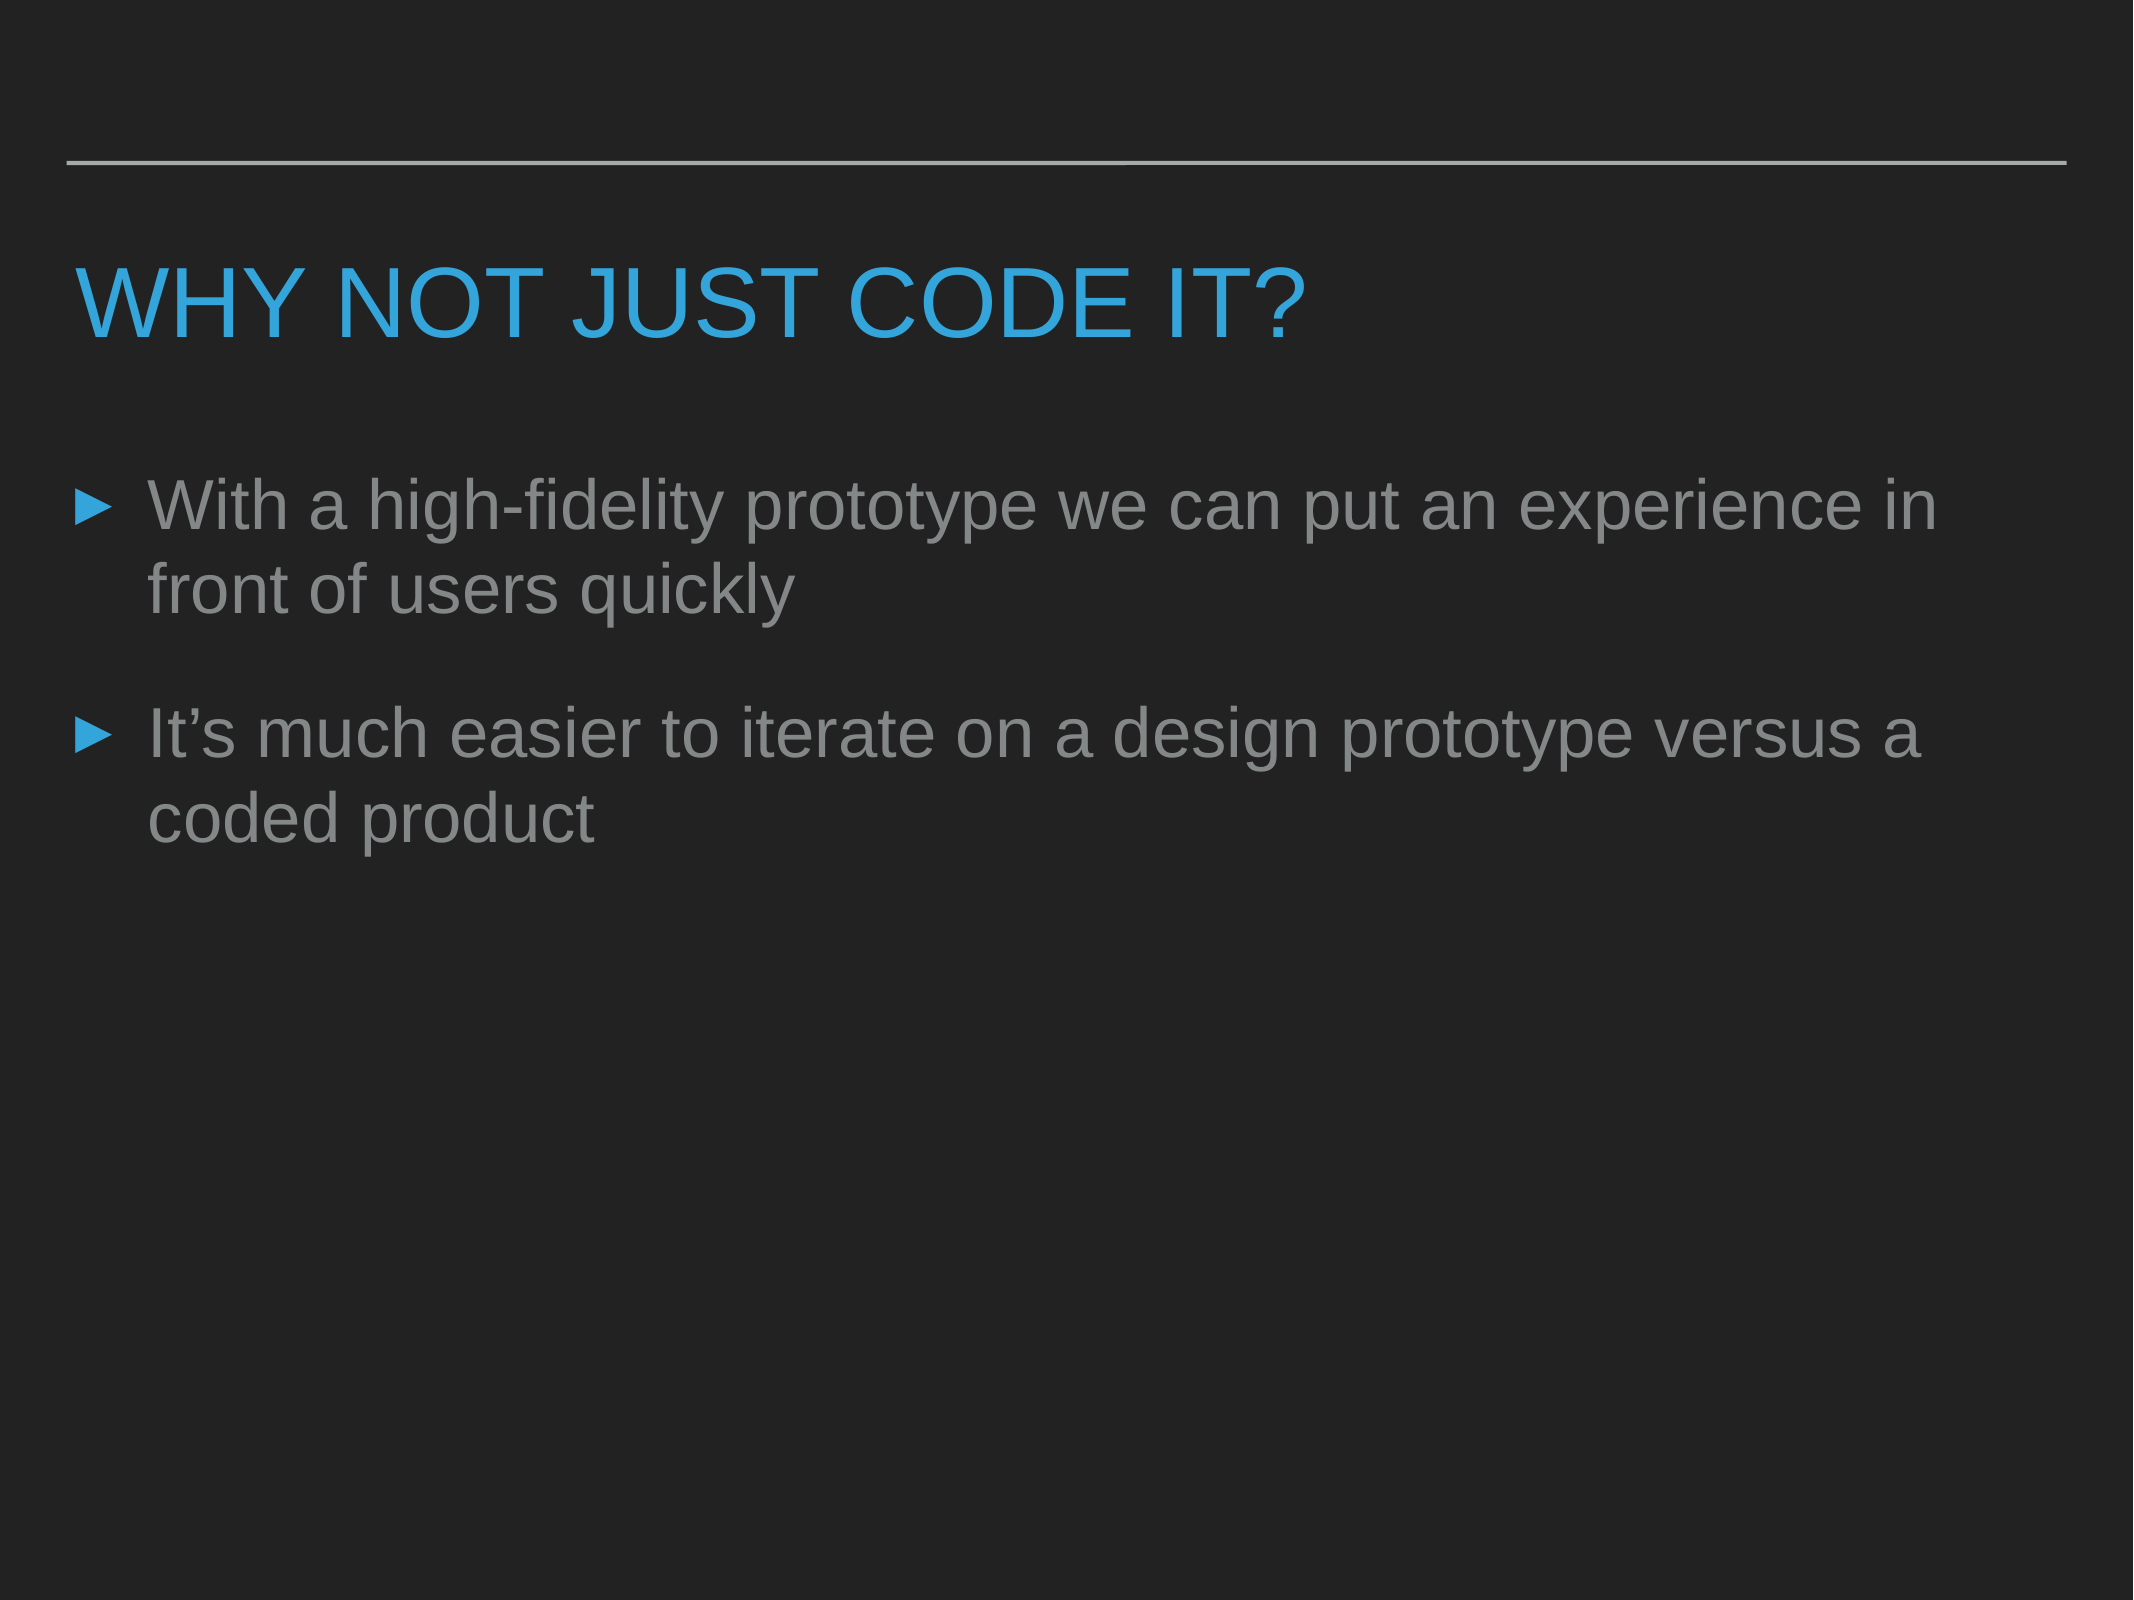

# Why not just code it?
With a high-fidelity prototype we can put an experience in front of users quickly
It’s much easier to iterate on a design prototype versus a coded product